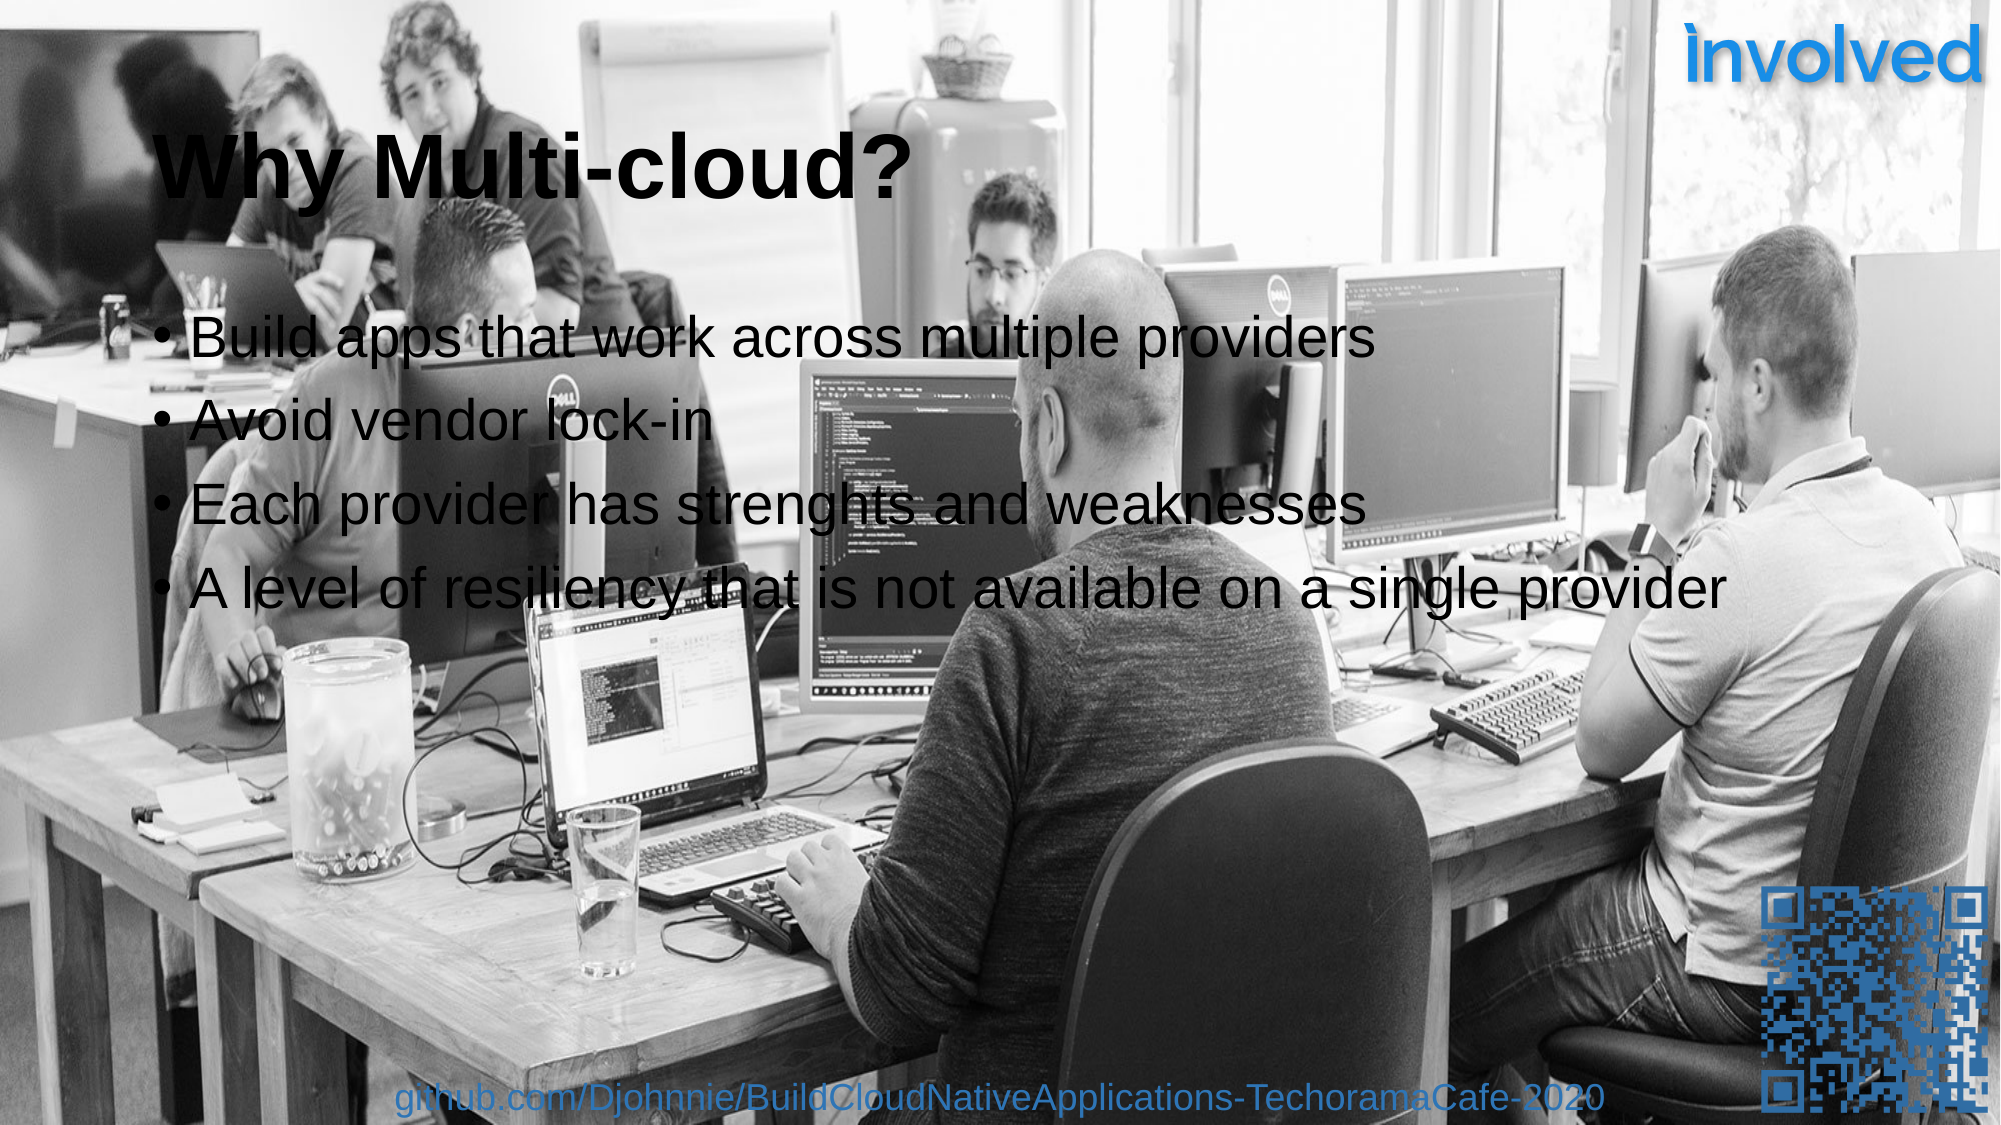

# Why Multi-cloud?
Build apps that work across multiple providers
Avoid vendor lock-in
Each provider has strenghts and weaknesses
A level of resiliency that is not available on a single provider